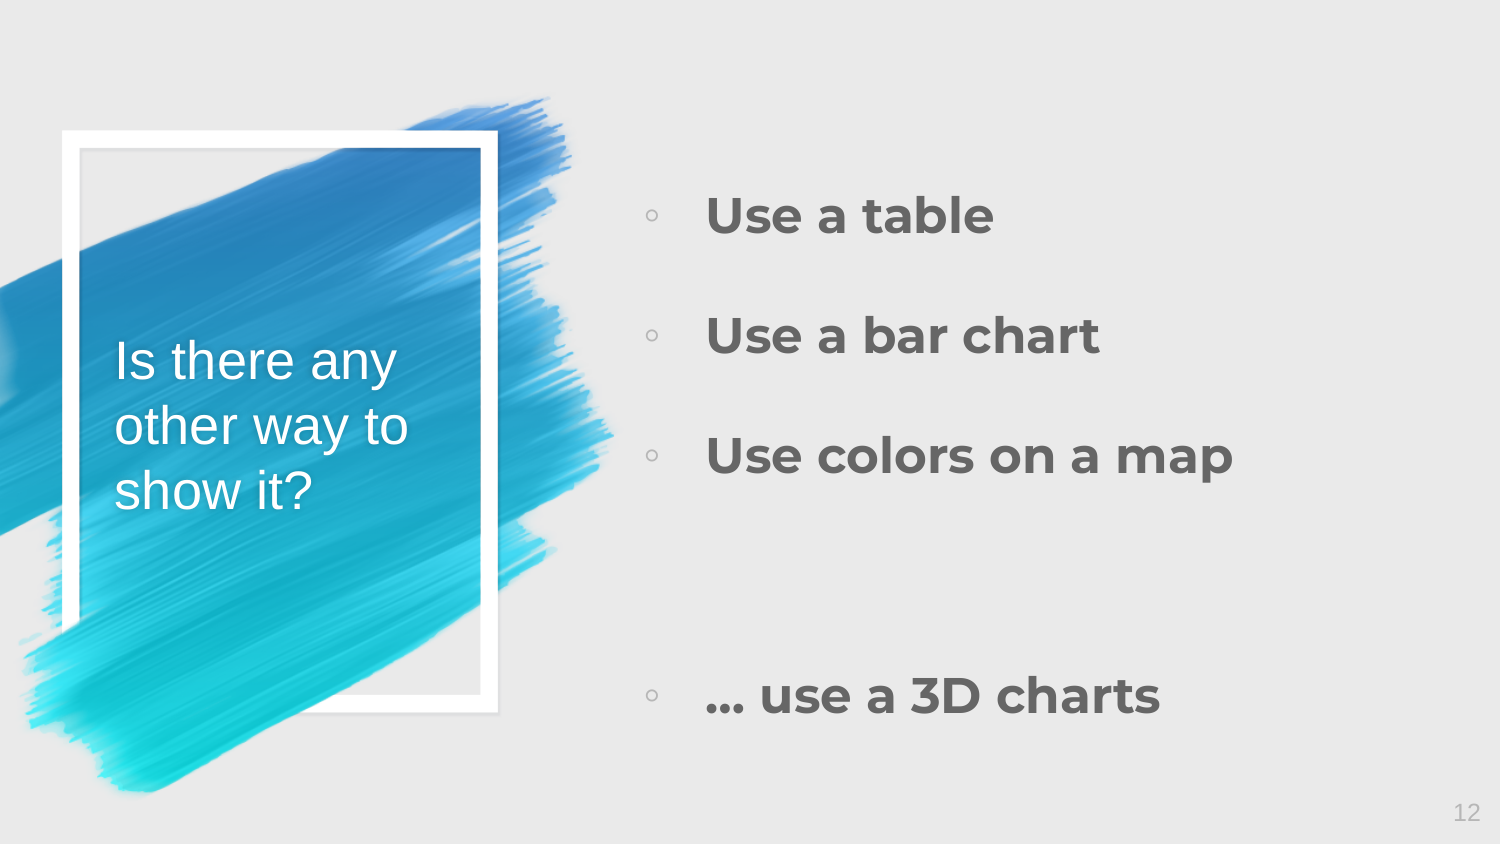

Use a table
Use a bar chart
Use colors on a map

… use a 3D charts
# Is there any other way to show it?
12